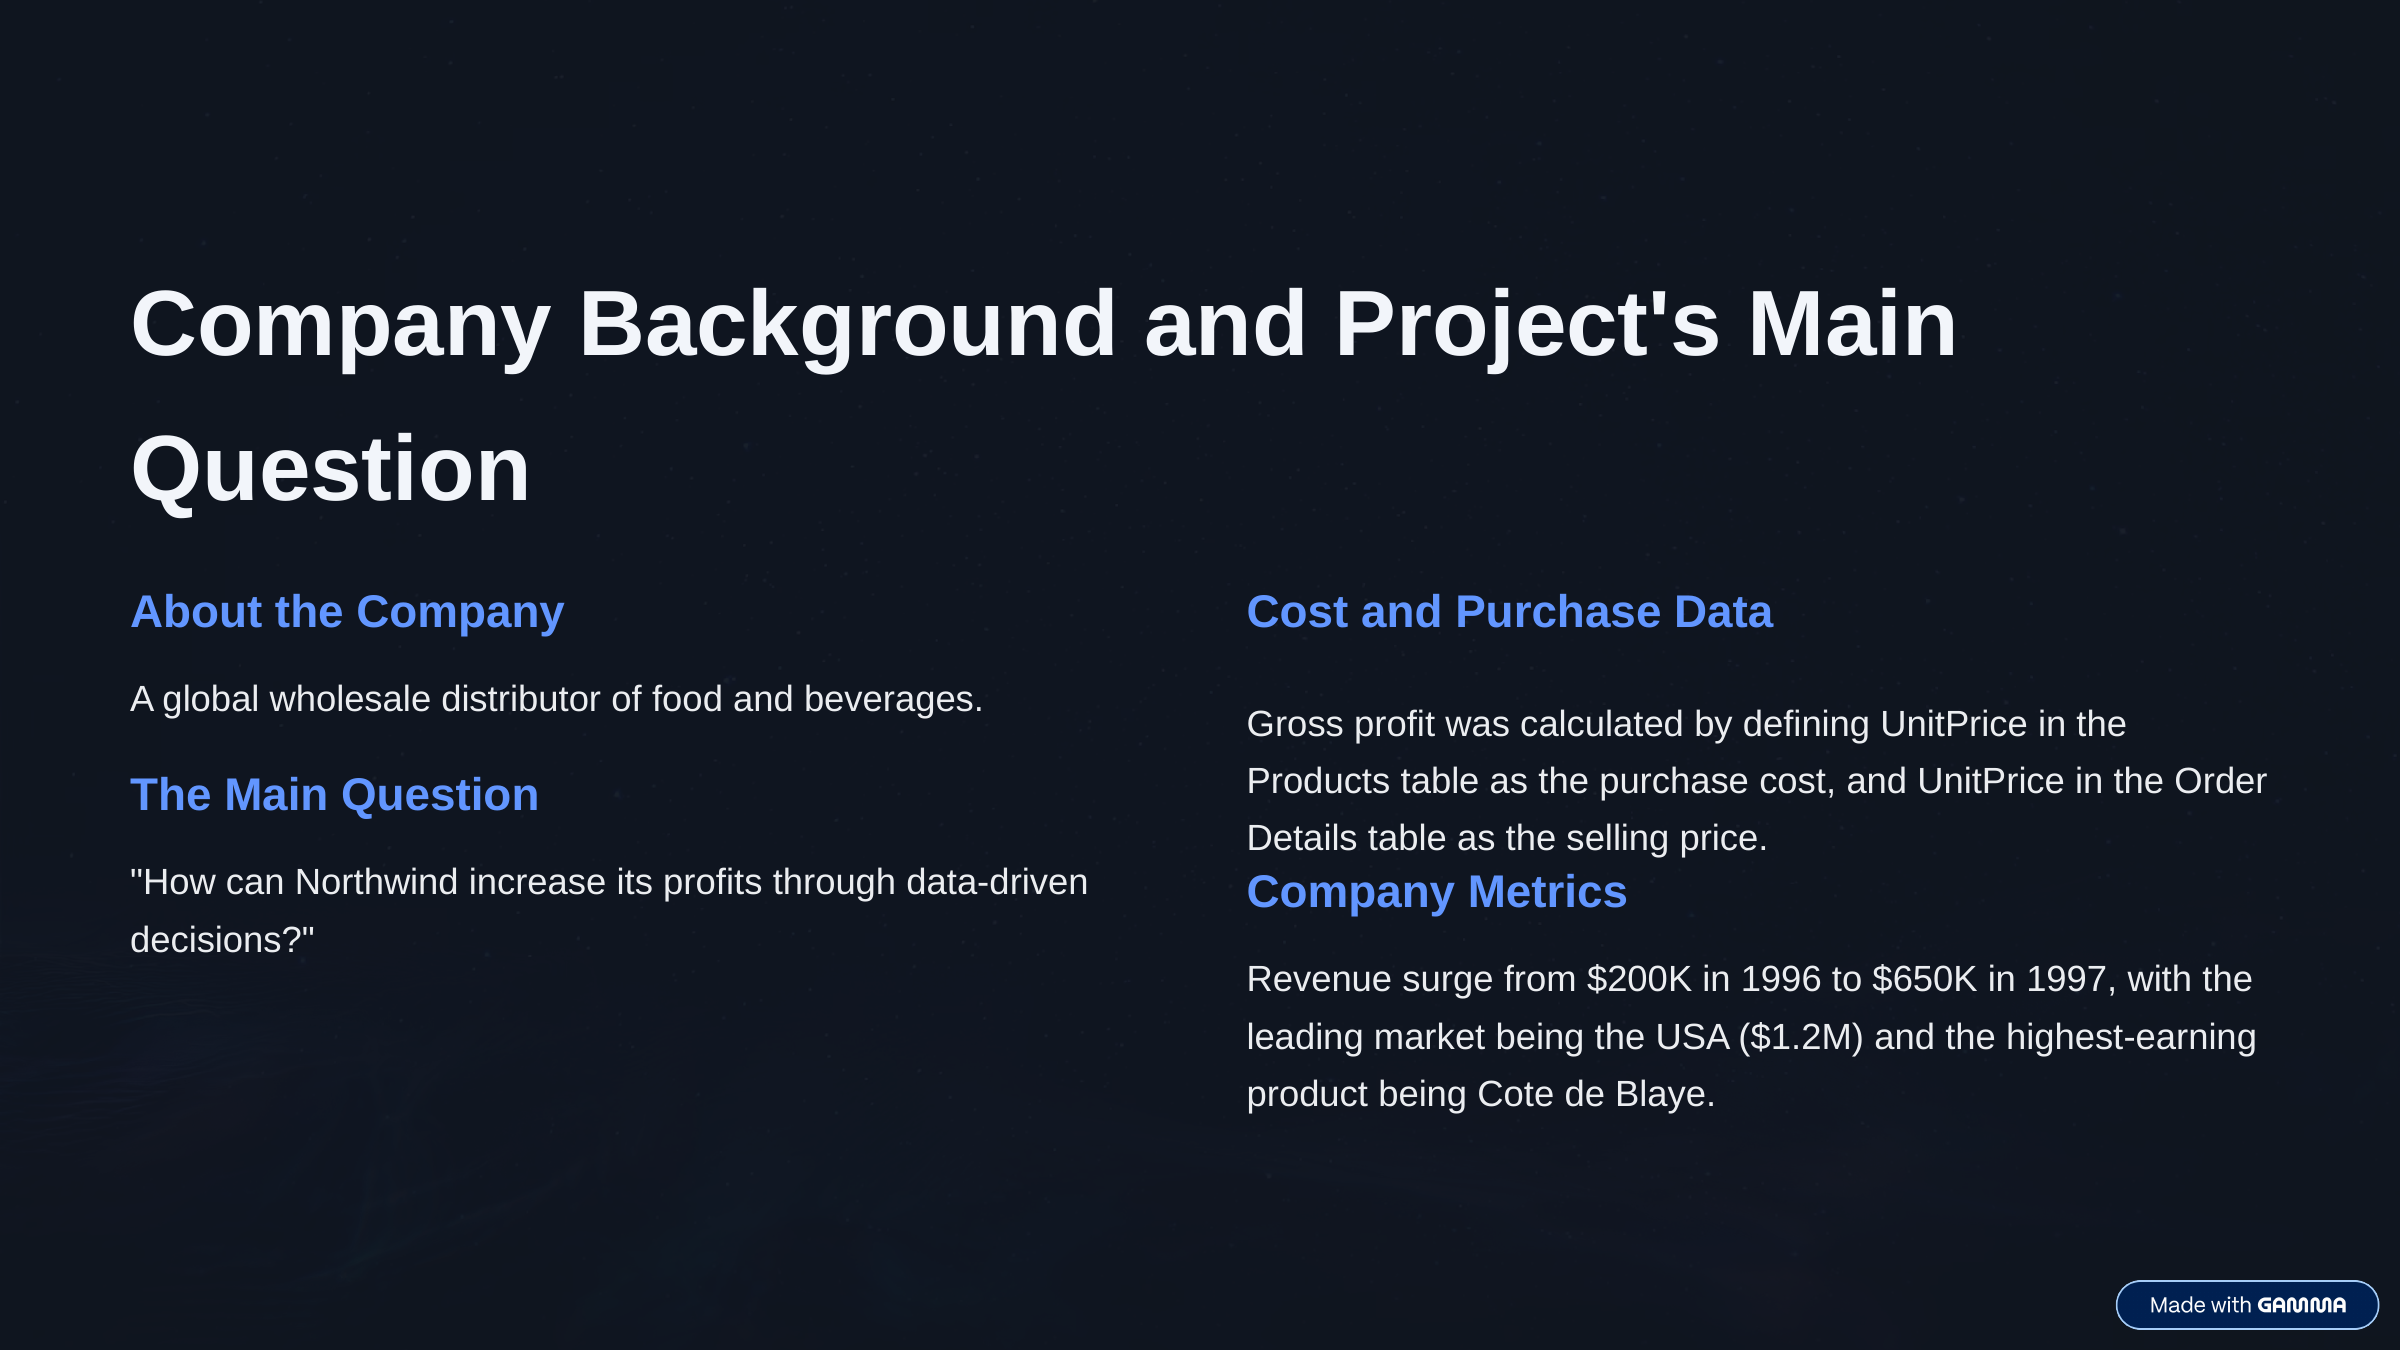

Company Background and Project's Main Question
About the Company
Cost and Purchase Data
A global wholesale distributor of food and beverages.
Gross profit was calculated by defining UnitPrice in the Products table as the purchase cost, and UnitPrice in the Order Details table as the selling price.
The Main Question
Company Metrics
"How can Northwind increase its profits through data-driven decisions?"
Revenue surge from $200K in 1996 to $650K in 1997, with the leading market being the USA ($1.2M) and the highest-earning product being Cote de Blaye.